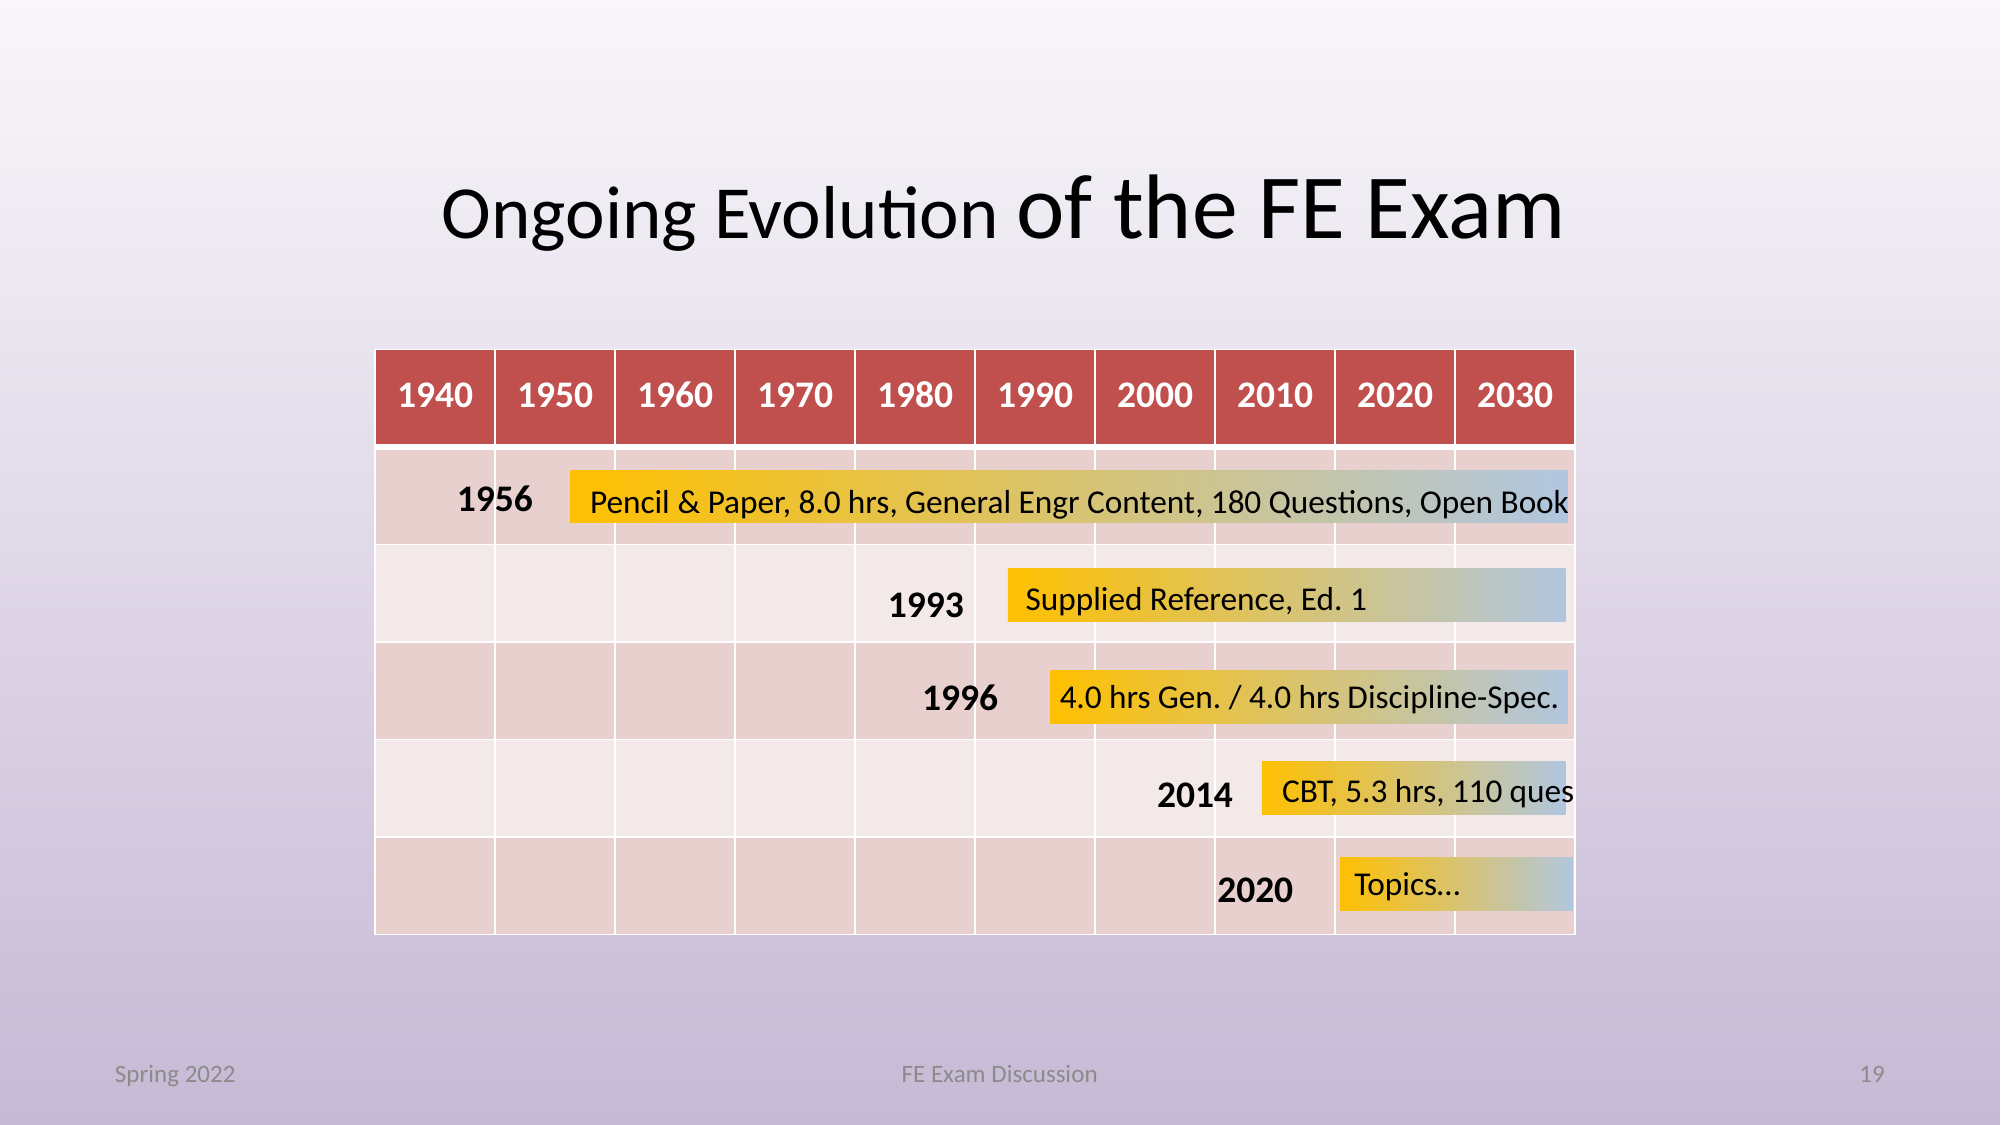

# Ongoing Evolution of the FE Exam
| 1940 | 1950 | 1960 | 1970 | 1980 | 1990 | 2000 | 2010 | 2020 | 2030 |
| --- | --- | --- | --- | --- | --- | --- | --- | --- | --- |
|  |  |  |  |  |  |  |  |  |  |
|  |  |  |  |  |  |  |  |  |  |
|  |  |  |  |  |  |  |  |  |  |
|  |  |  |  |  |  |  |  |  |  |
|  |  |  |  |  |  |  |  |  |  |
1956

Pencil & Paper, 8.0 hrs, General Engr Content, 180 Questions, Open Book

Supplied Reference, Ed. 1
1993
1996
4.0 hrs Gen. / 4.0 hrs Discipline-Spec.

CBT, 5.3 hrs, 110 ques

2014
Topics…
2020

Spring 2022
FE Exam Discussion
19